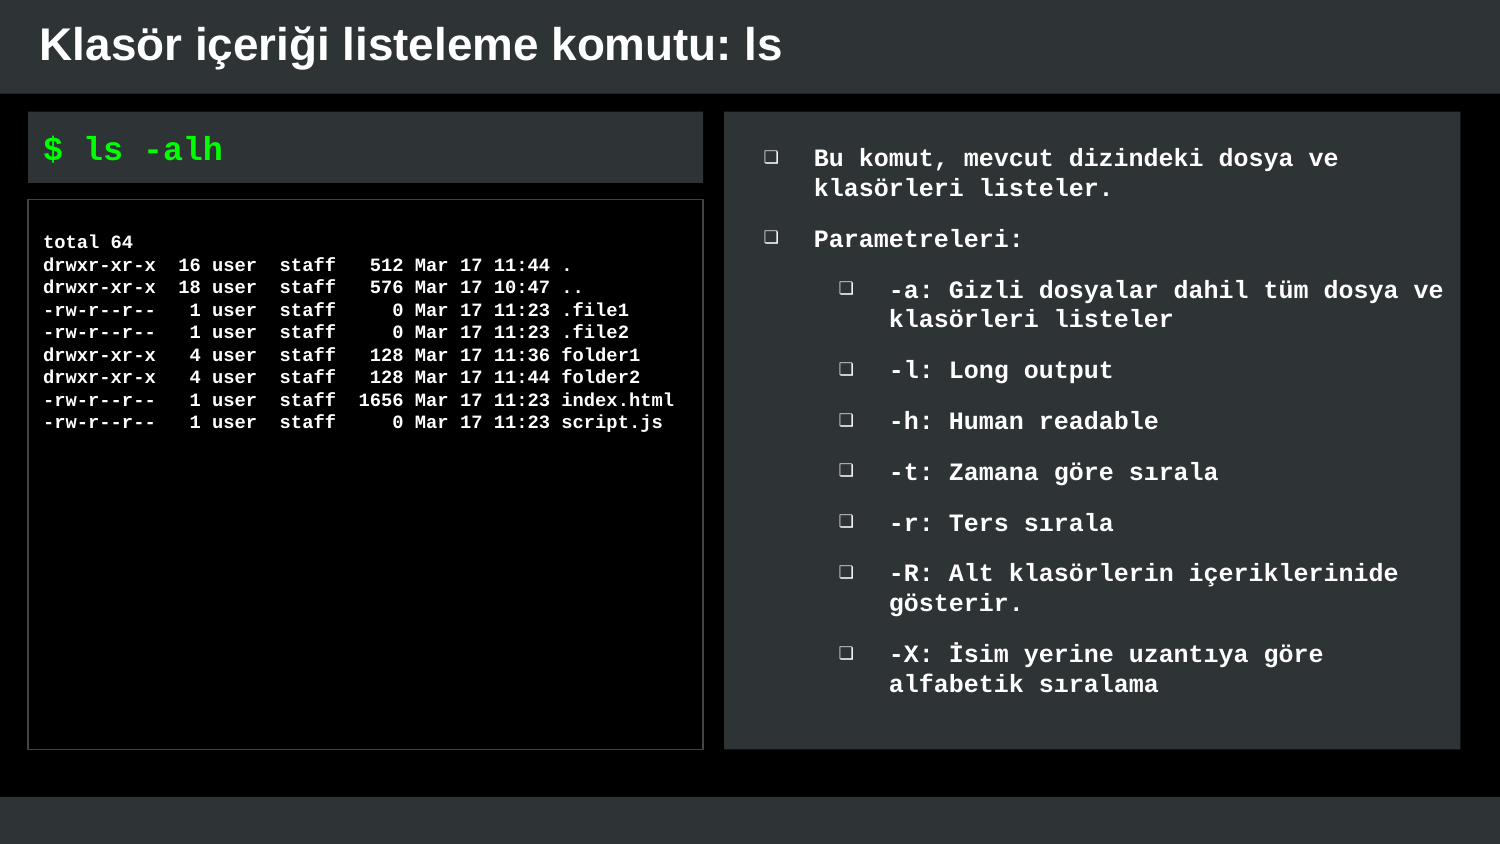

# Klasör içeriği listeleme komutu: ls
$ ls -alh
Bu komut, mevcut dizindeki dosya ve klasörleri listeler.
Parametreleri:
-a: Gizli dosyalar dahil tüm dosya ve klasörleri listeler
-l: Long output
-h: Human readable
-t: Zamana göre sırala
-r: Ters sırala
-R: Alt klasörlerin içeriklerinide gösterir.
-X: İsim yerine uzantıya göre alfabetik sıralama
total 64
drwxr-xr-x  16 user  staff   512 Mar 17 11:44 .
drwxr-xr-x  18 user  staff   576 Mar 17 10:47 ..
-rw-r--r--   1 user  staff     0 Mar 17 11:23 .file1
-rw-r--r--   1 user  staff     0 Mar 17 11:23 .file2
drwxr-xr-x   4 user  staff   128 Mar 17 11:36 folder1
drwxr-xr-x   4 user  staff   128 Mar 17 11:44 folder2
-rw-r--r--   1 user  staff  1656 Mar 17 11:23 index.html
-rw-r--r--   1 user  staff     0 Mar 17 11:23 script.js